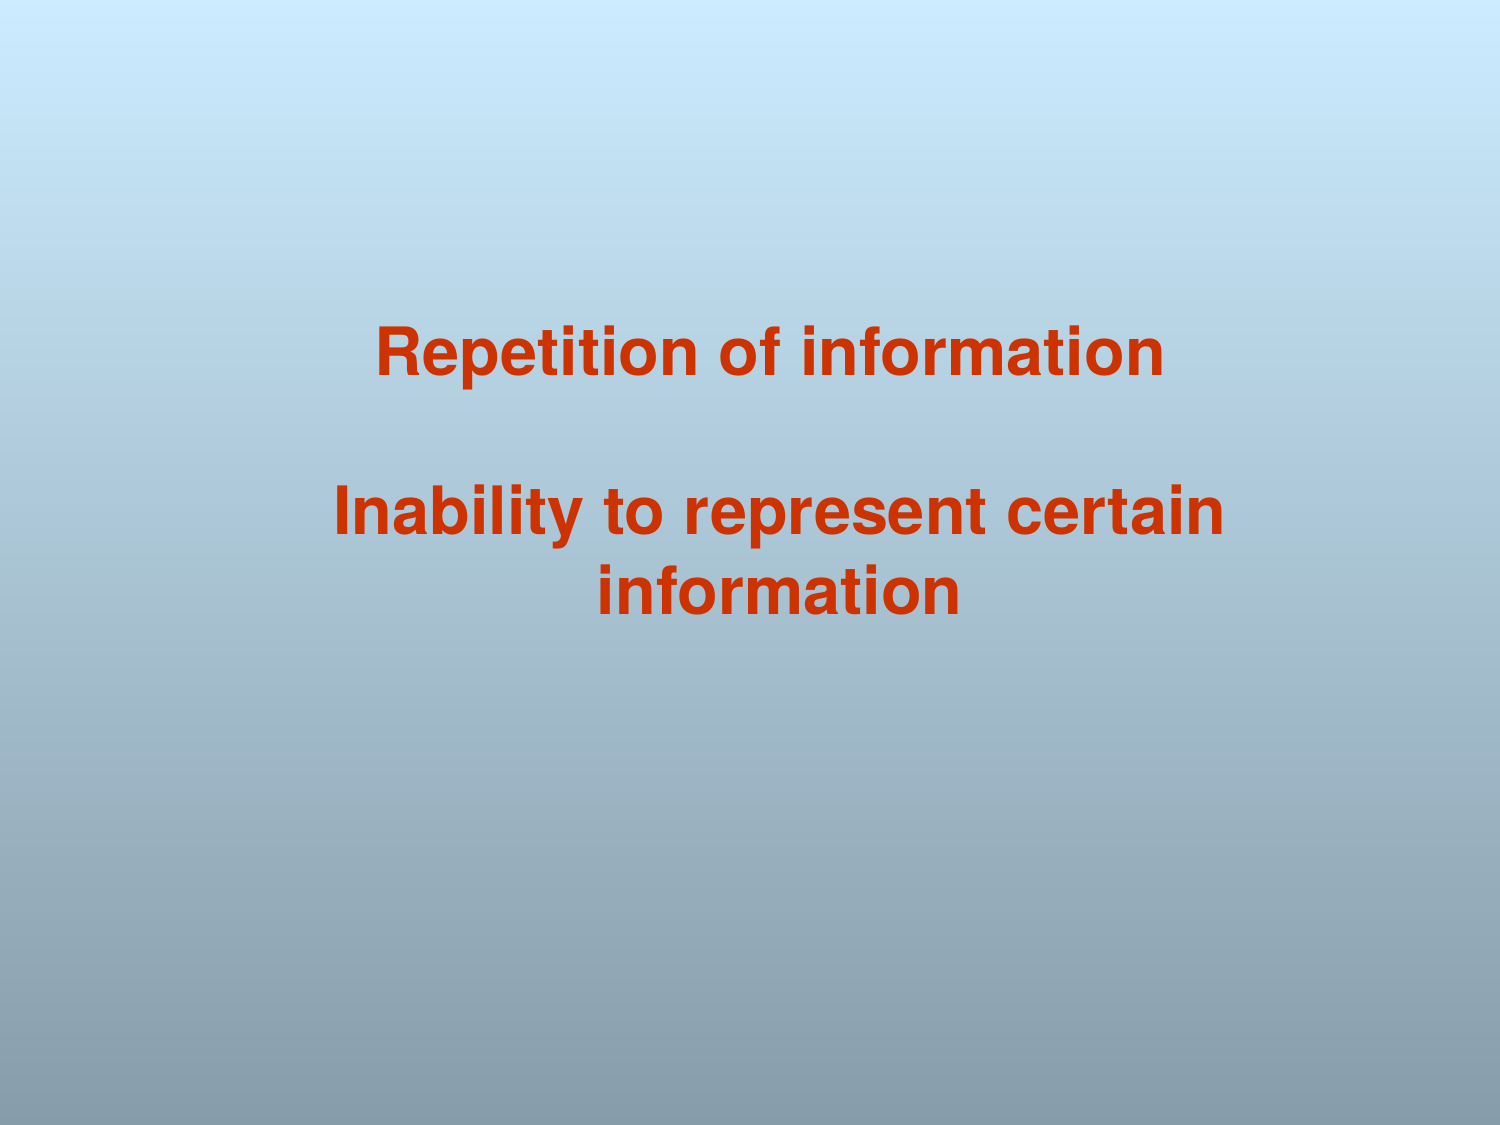

# Repetition of information Inability to represent certain information